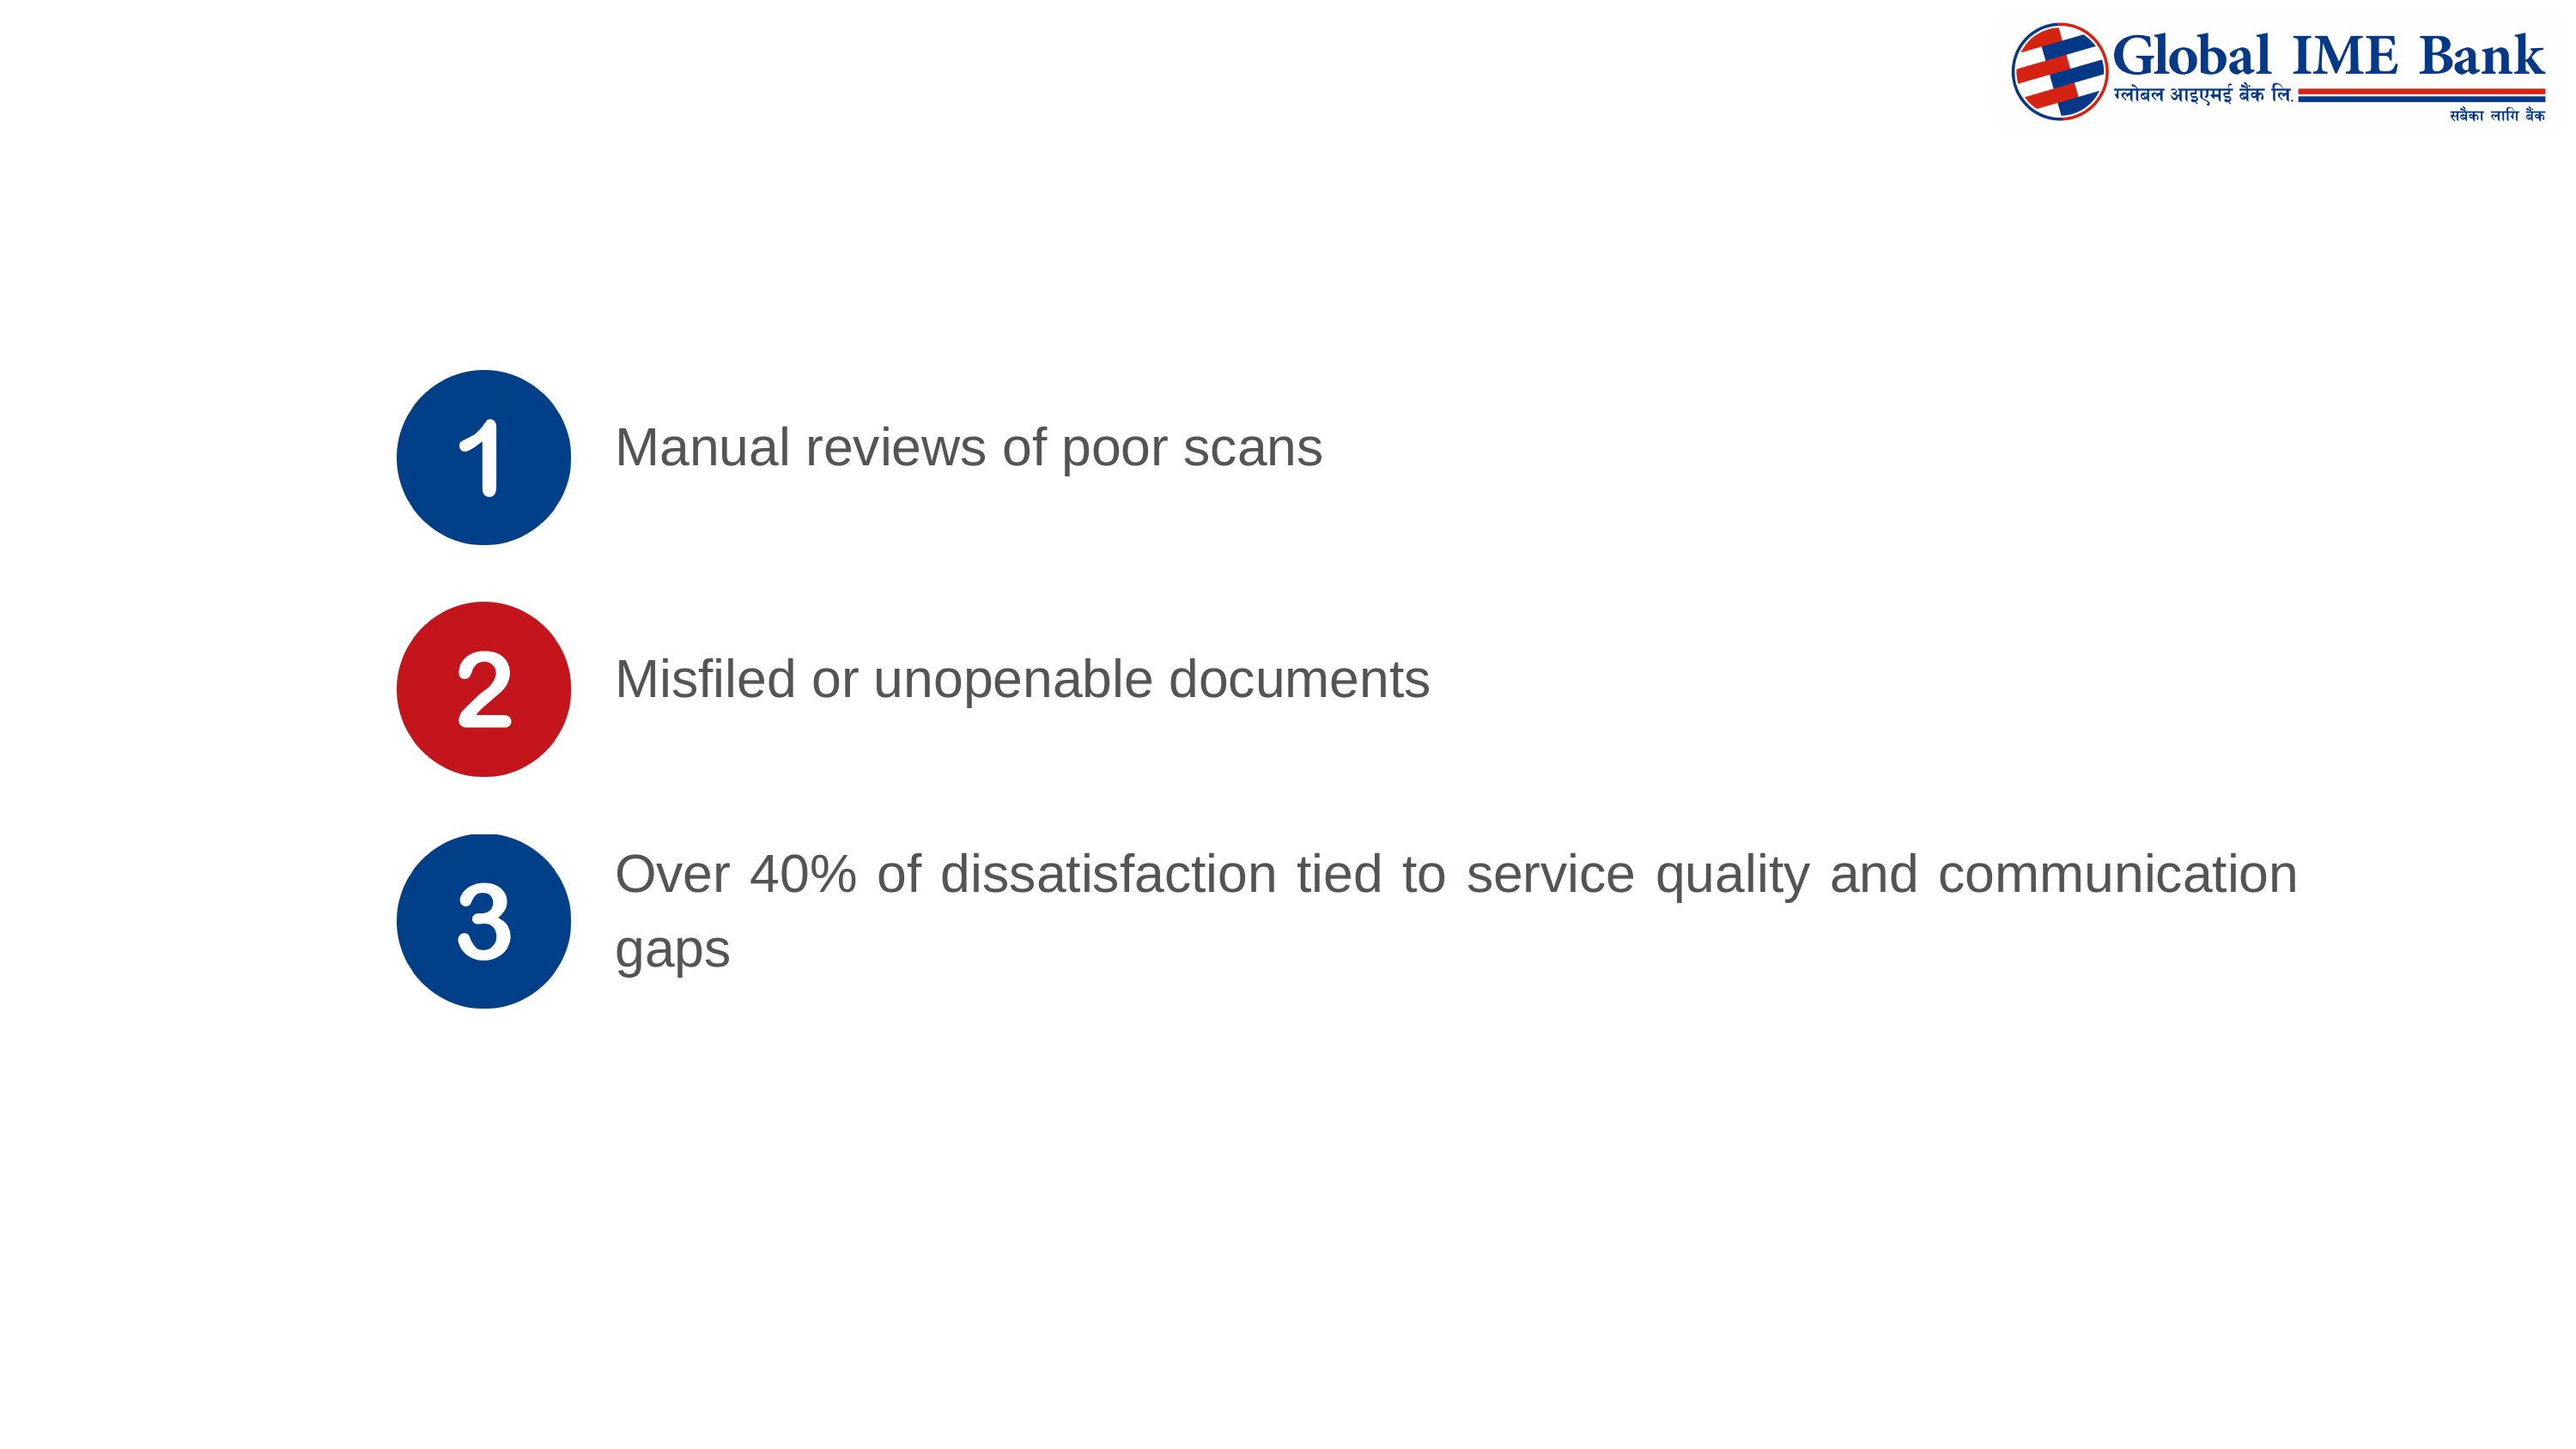

Manual reviews of poor scans

Misfiled or unopenable documents
Over 40% of dissatisfaction tied to service quality and communication gaps